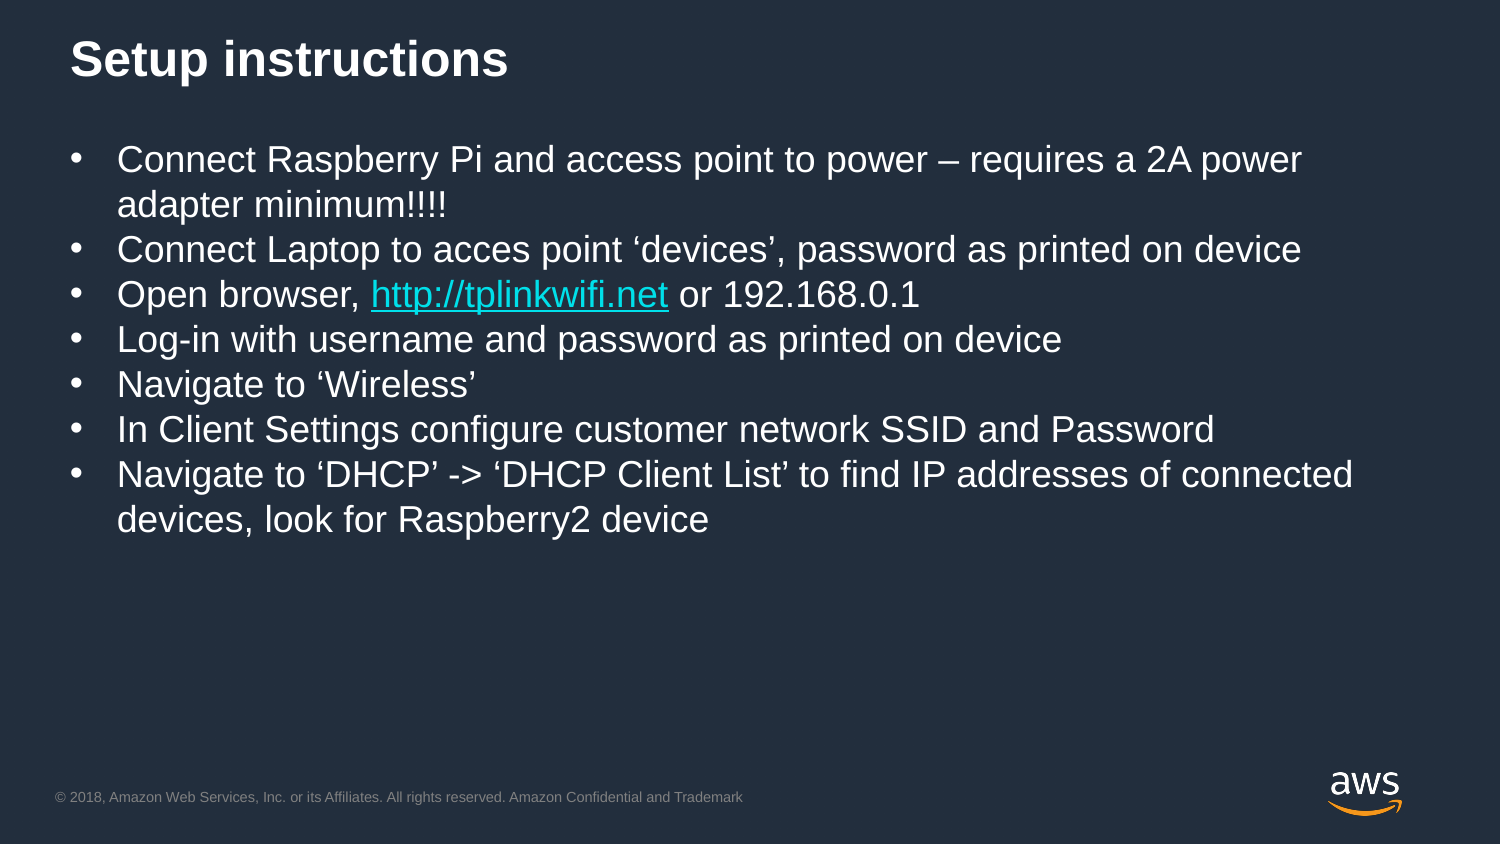

# Setup instructions
Connect Raspberry Pi and access point to power – requires a 2A power adapter minimum!!!!
Connect Laptop to acces point ‘devices’, password as printed on device
Open browser, http://tplinkwifi.net or 192.168.0.1
Log-in with username and password as printed on device
Navigate to ‘Wireless’
In Client Settings configure customer network SSID and Password
Navigate to ‘DHCP’ -> ‘DHCP Client List’ to find IP addresses of connected devices, look for Raspberry2 device